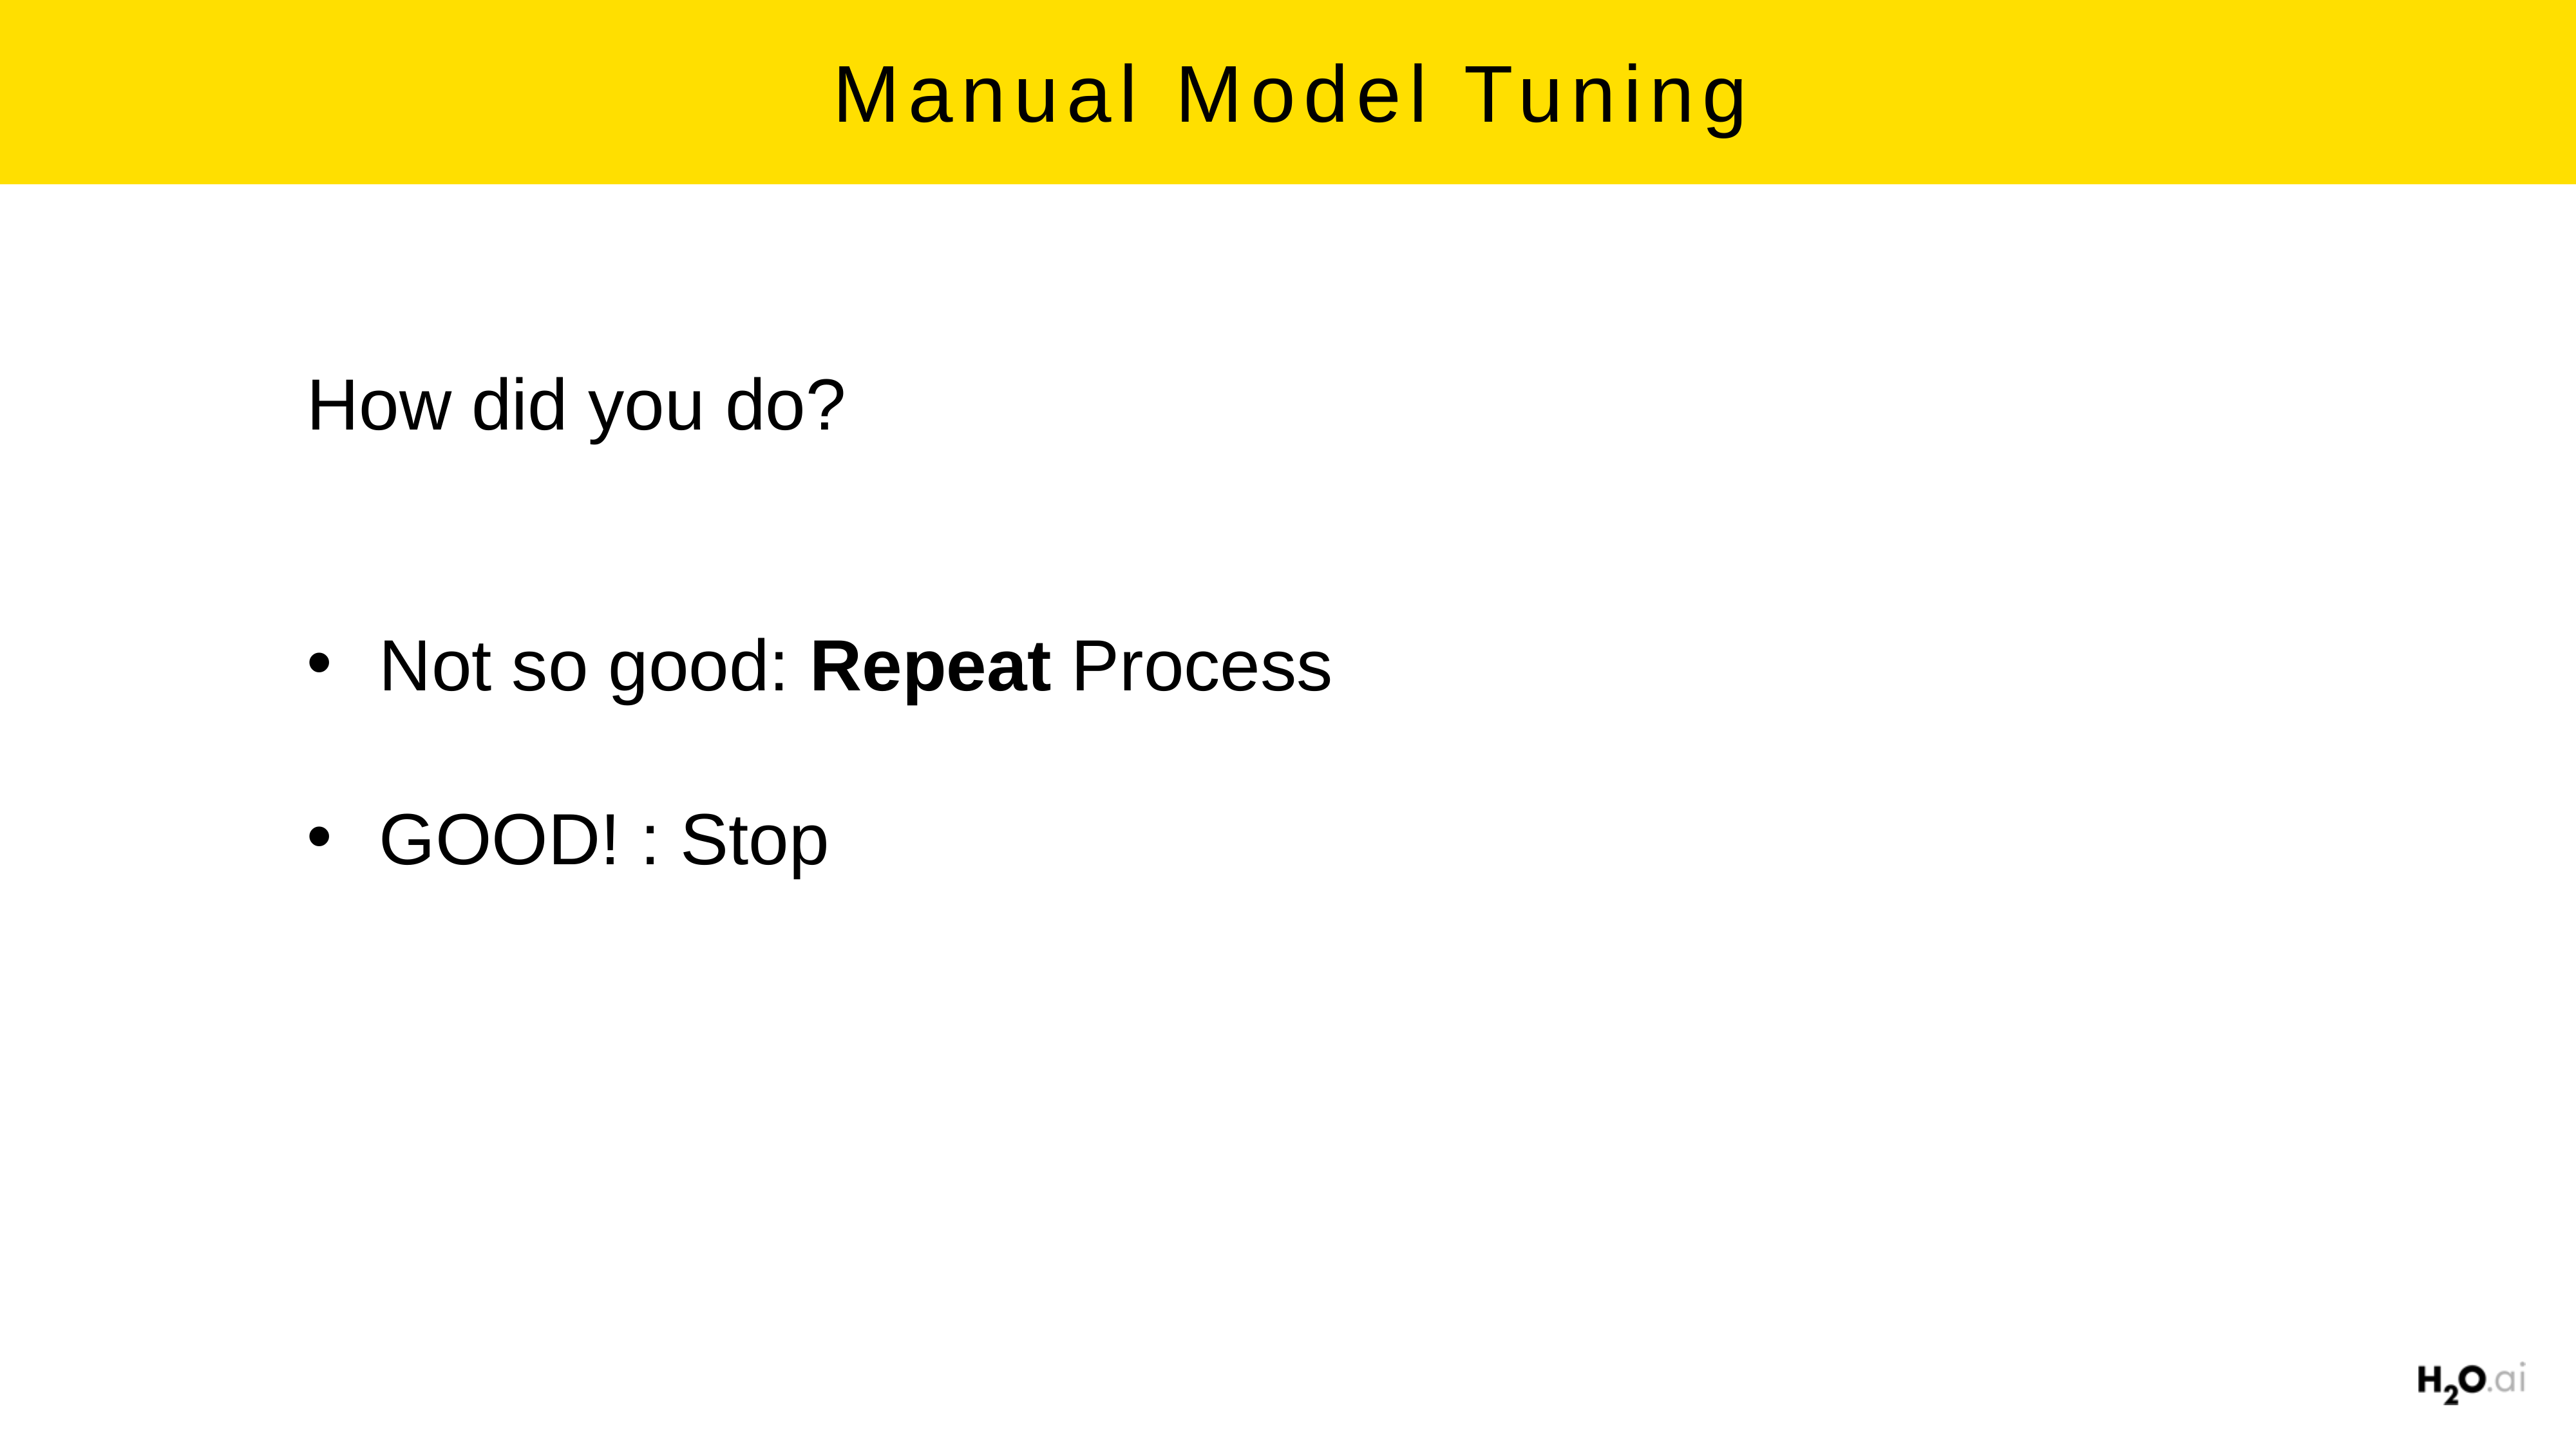

Manual Model Tuning
How did you do?

Not so good: Repeat Process
GOOD! : Stop